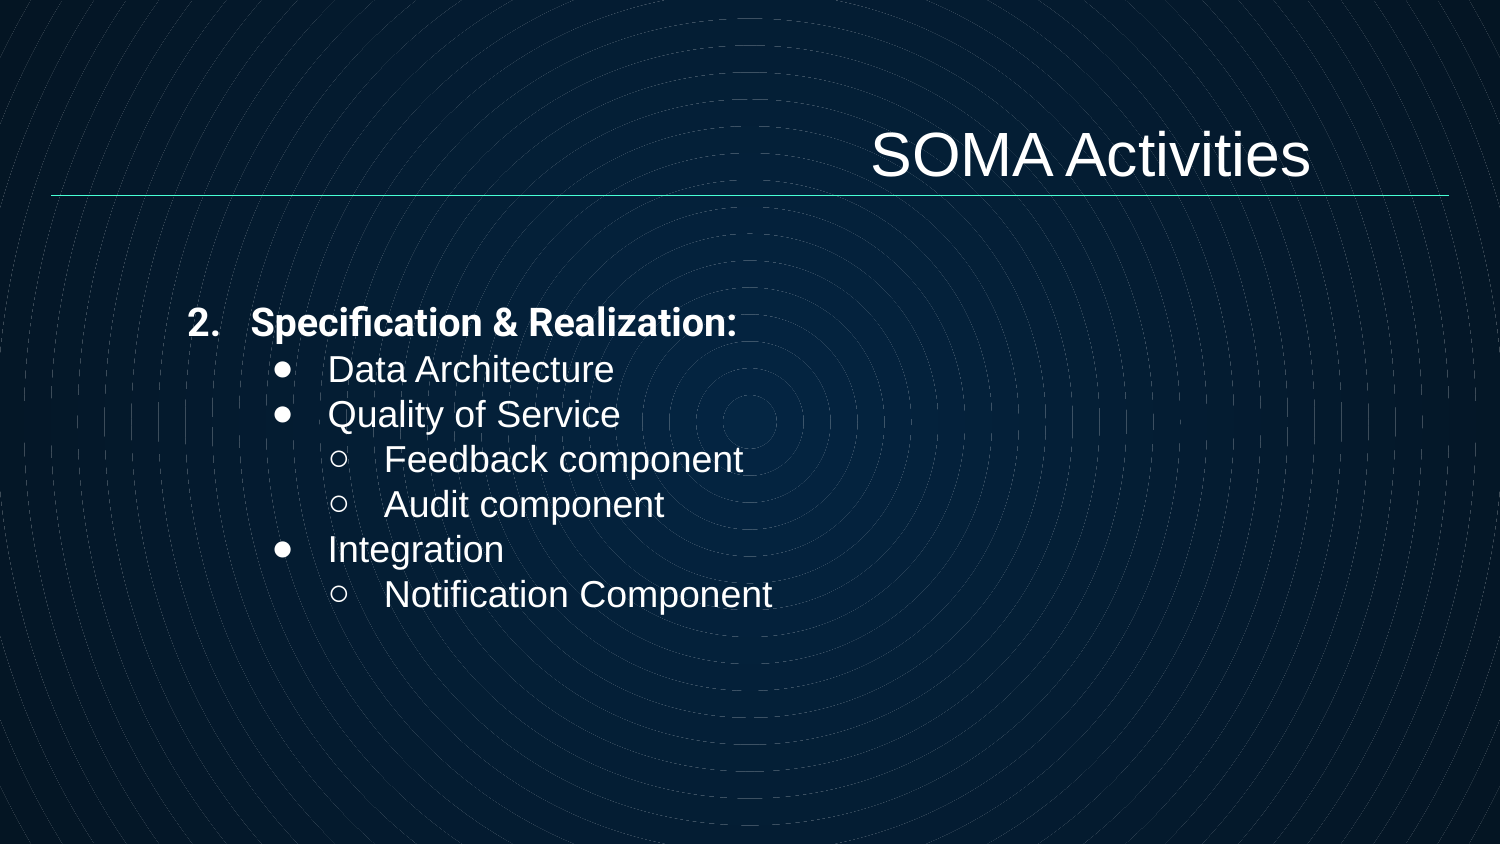

SOMA Activities

2.   Specification & Realization:
Data Architecture
Quality of Service
Feedback component
Audit component
Integration
Notification Component